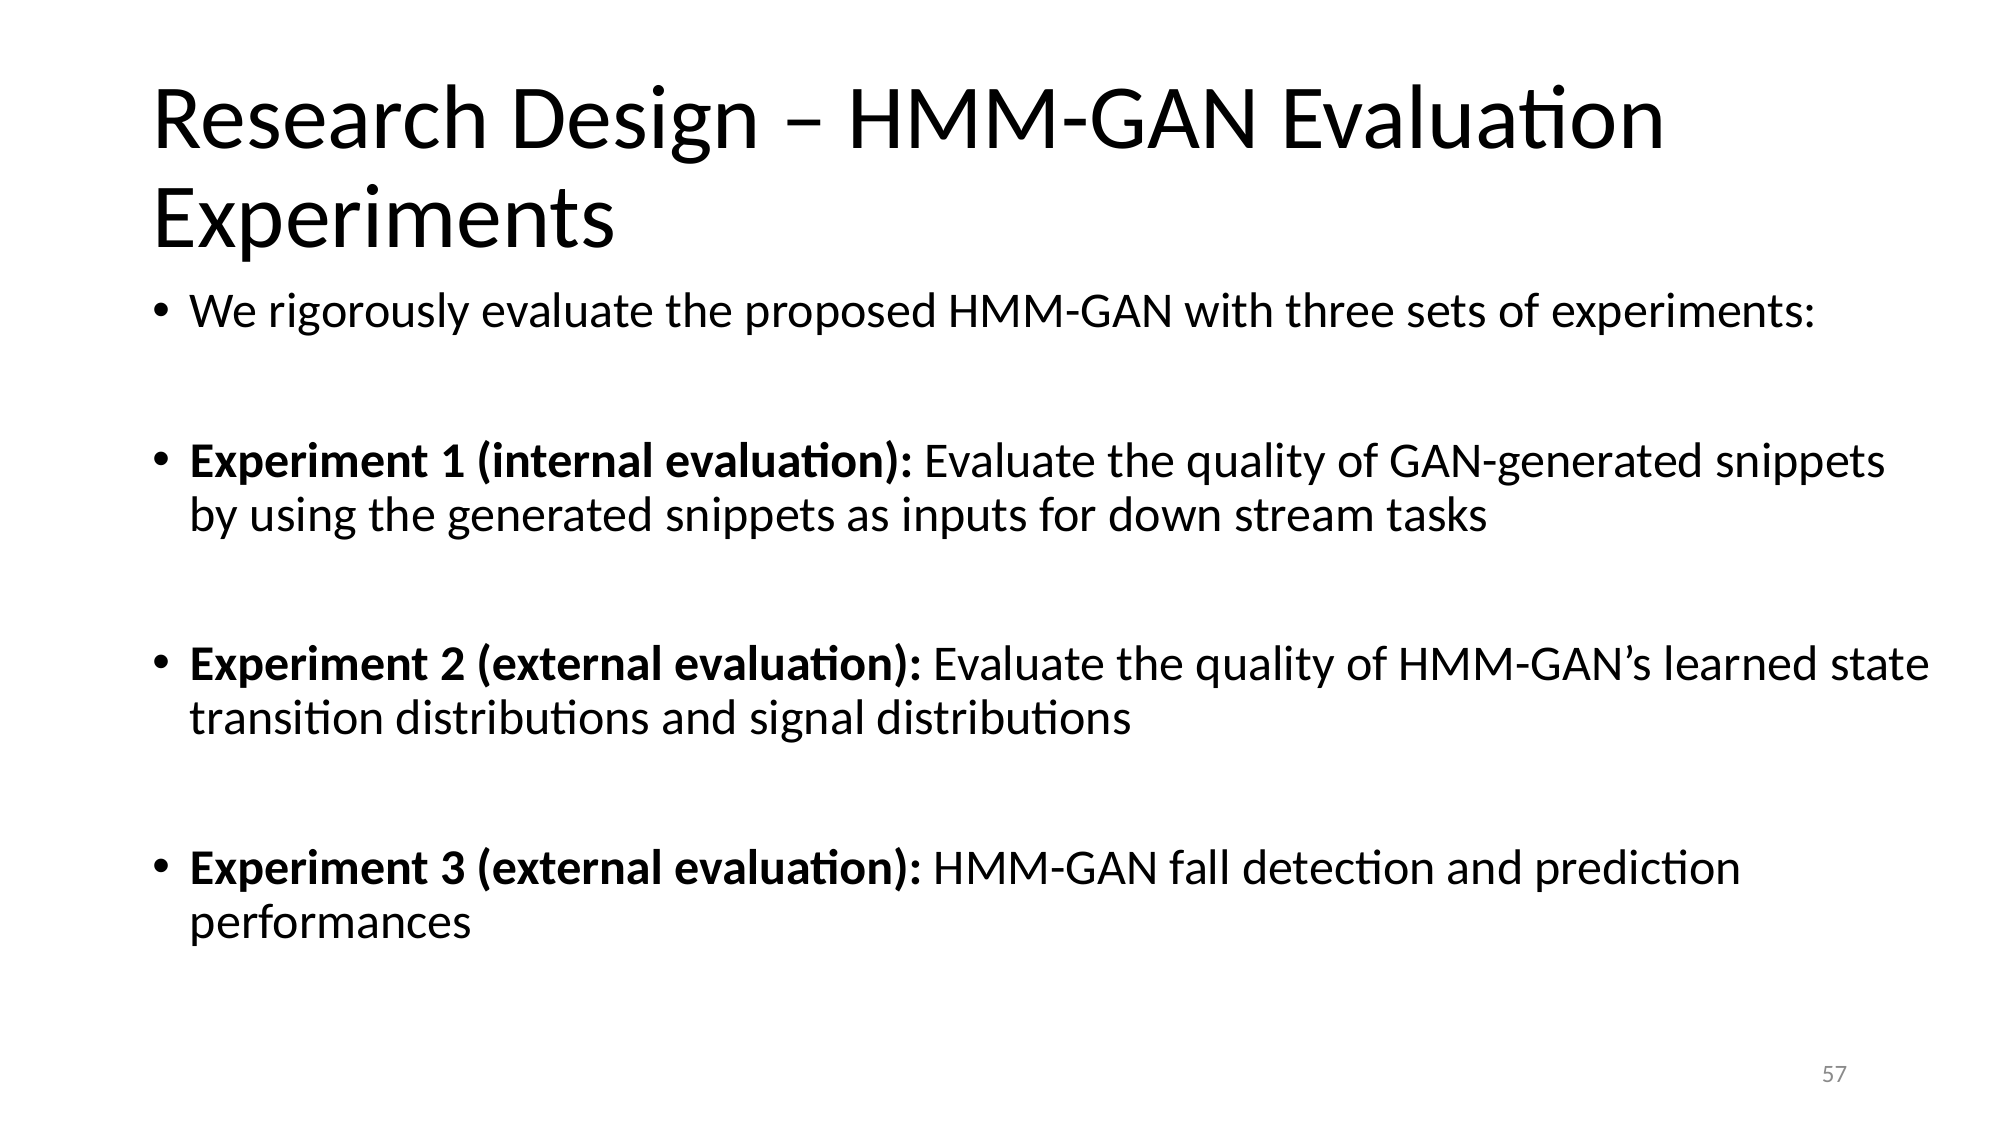

# Research Design – HMM-GAN Evaluation Experiments
We rigorously evaluate the proposed HMM-GAN with three sets of experiments:

Experiment 1 (internal evaluation): Evaluate the quality of GAN-generated snippets by using the generated snippets as inputs for down stream tasks

Experiment 2 (external evaluation): Evaluate the quality of HMM-GAN’s learned state transition distributions and signal distributions

Experiment 3 (external evaluation): HMM-GAN fall detection and prediction performances
57